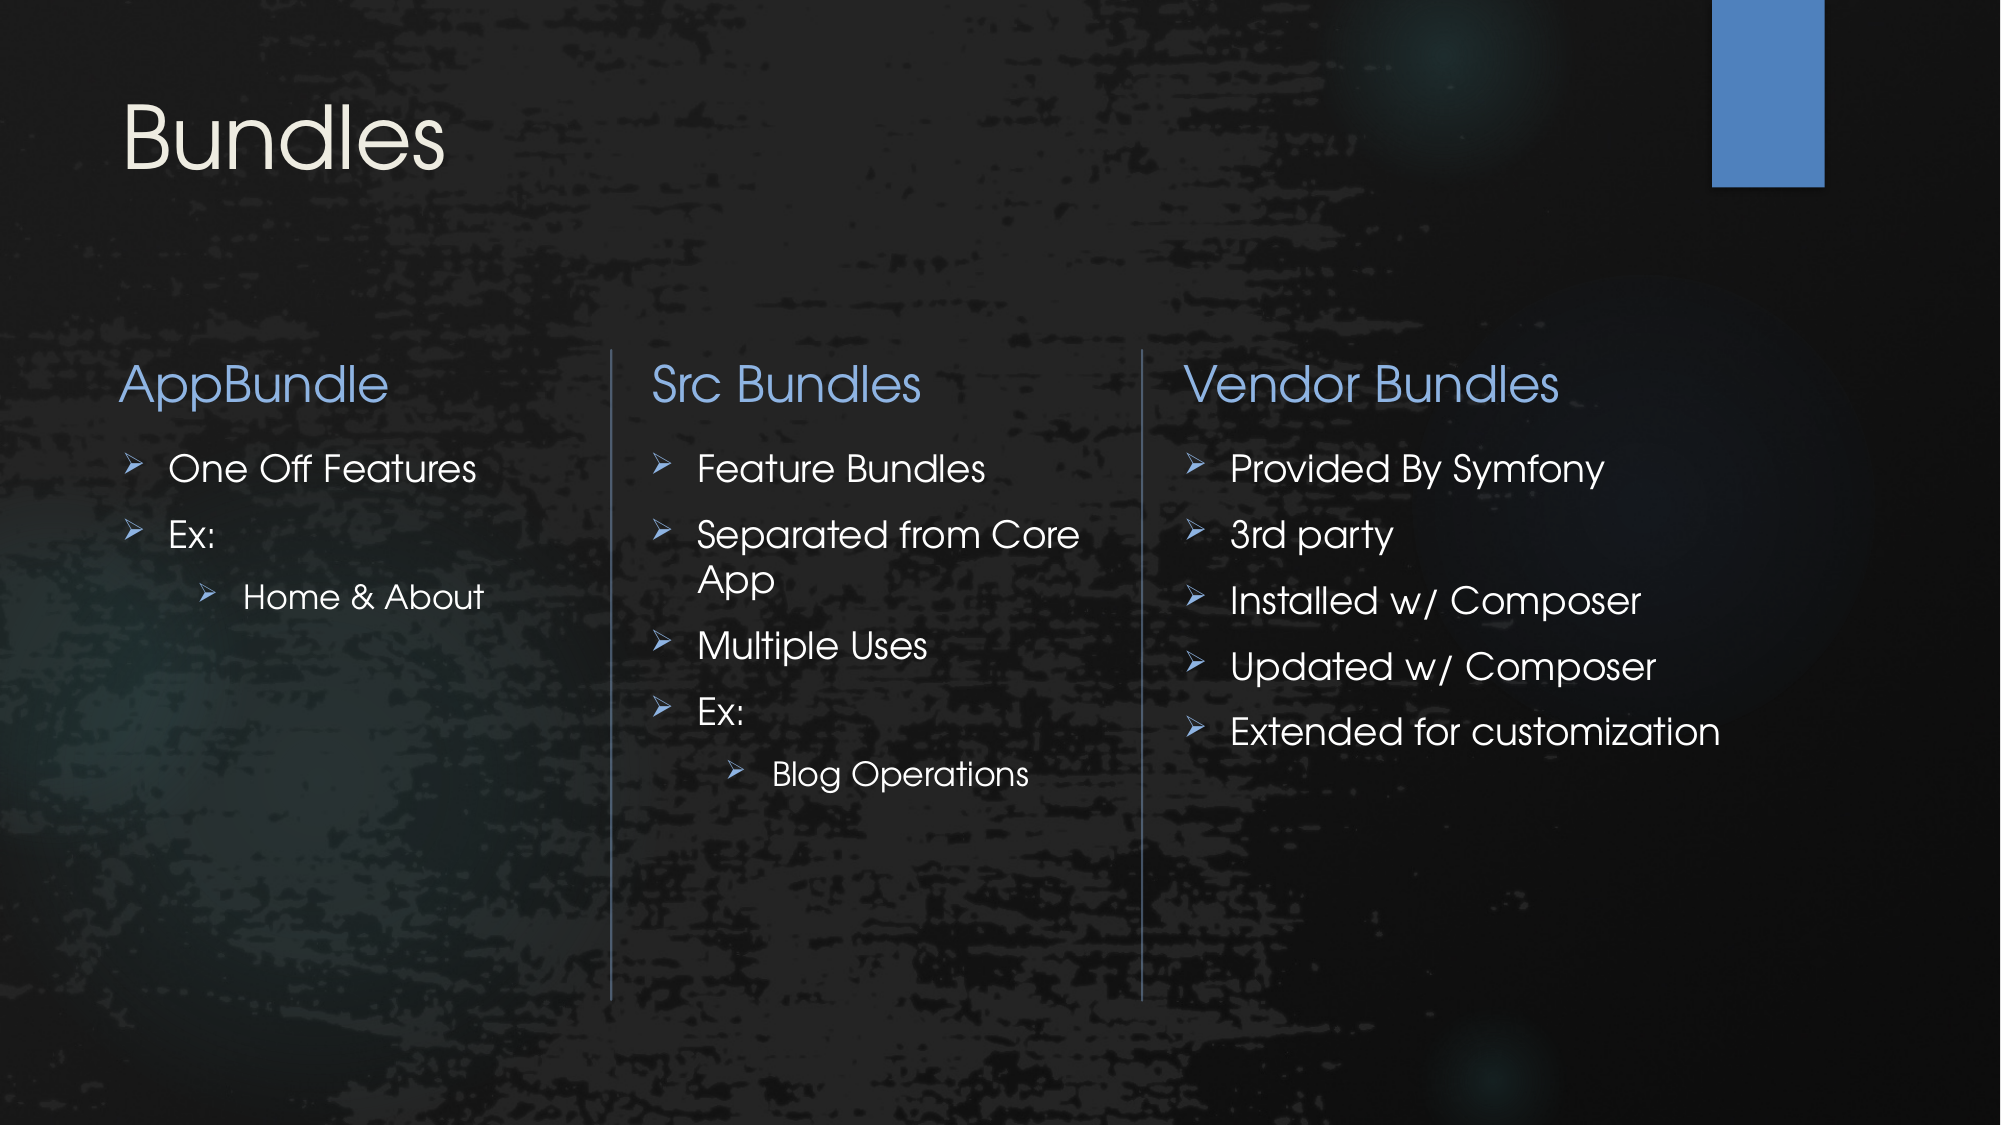

# Bundles
AppBundle
Src Bundles
Vendor Bundles
One Off Features
Ex:
Home & About

Feature Bundles
Separated from Core App
Multiple Uses
Ex:
Blog Operations

Provided By Symfony
3rd party
Installed w/ Composer
Updated w/ Composer
Extended for customization